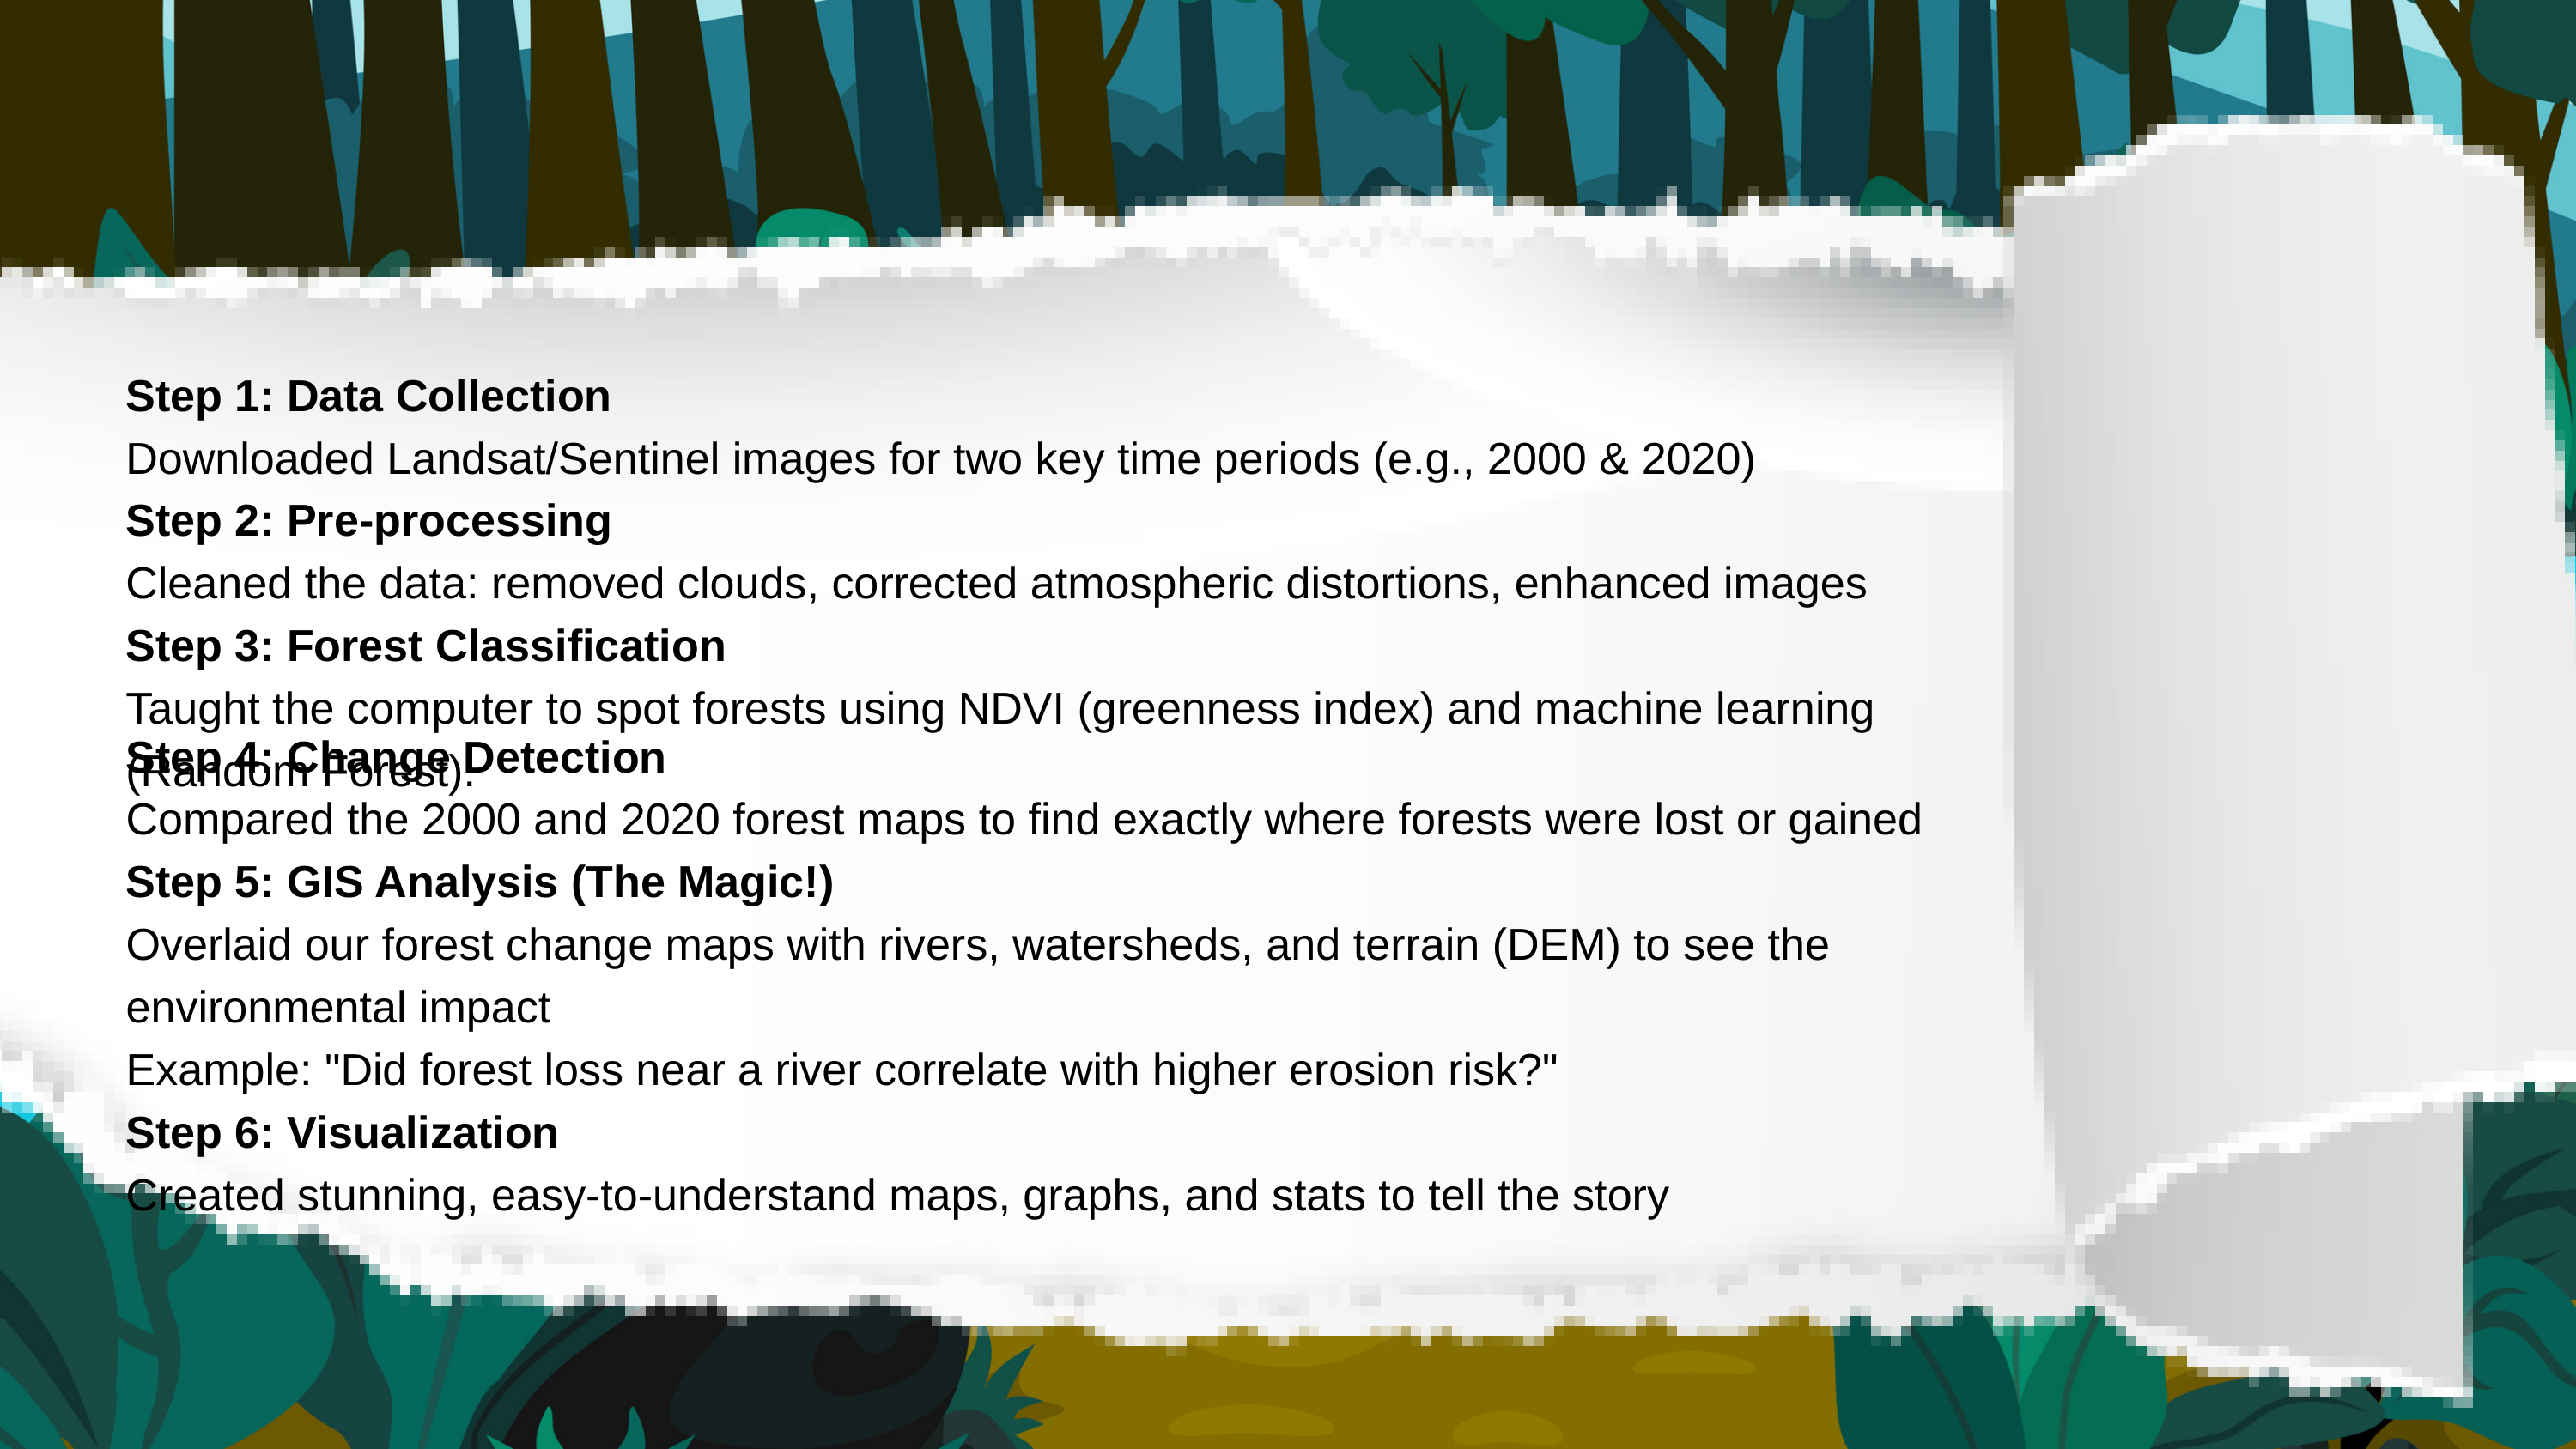

Step 1: Data Collection
Downloaded Landsat/Sentinel images for two key time periods (e.g., 2000 & 2020)
Step 2: Pre-processing
Cleaned the data: removed clouds, corrected atmospheric distortions, enhanced images
Step 3: Forest Classification
Taught the computer to spot forests using NDVI (greenness index) and machine learning (Random Forest).
Step 4: Change Detection
Compared the 2000 and 2020 forest maps to find exactly where forests were lost or gained
Step 5: GIS Analysis (The Magic!)
Overlaid our forest change maps with rivers, watersheds, and terrain (DEM) to see the environmental impact
Example: "Did forest loss near a river correlate with higher erosion risk?"
Step 6: Visualization
Created stunning, easy-to-understand maps, graphs, and stats to tell the story